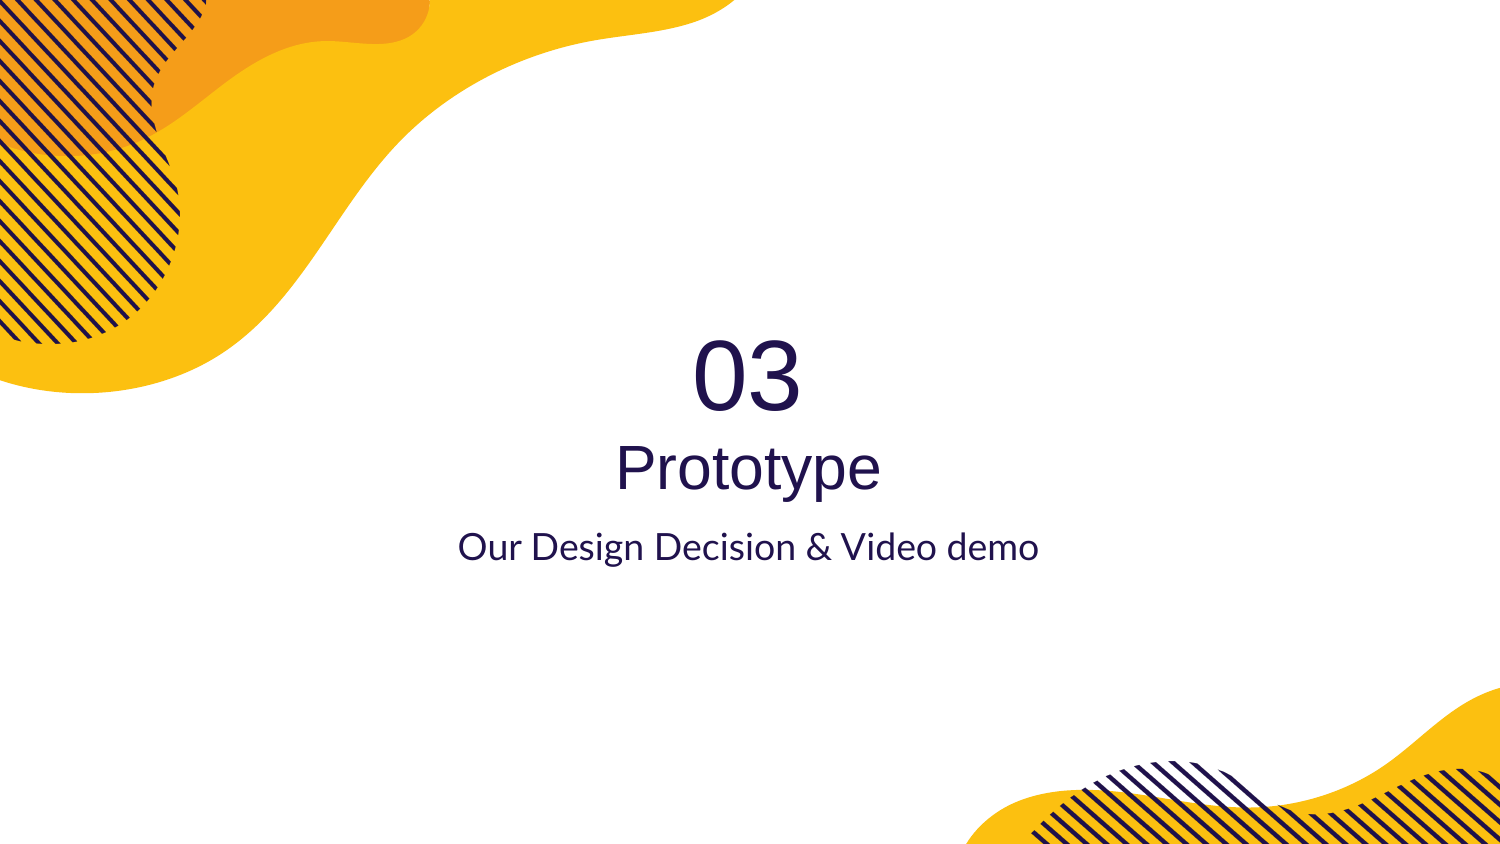

03
# Prototype
Our Design Decision & Video demo